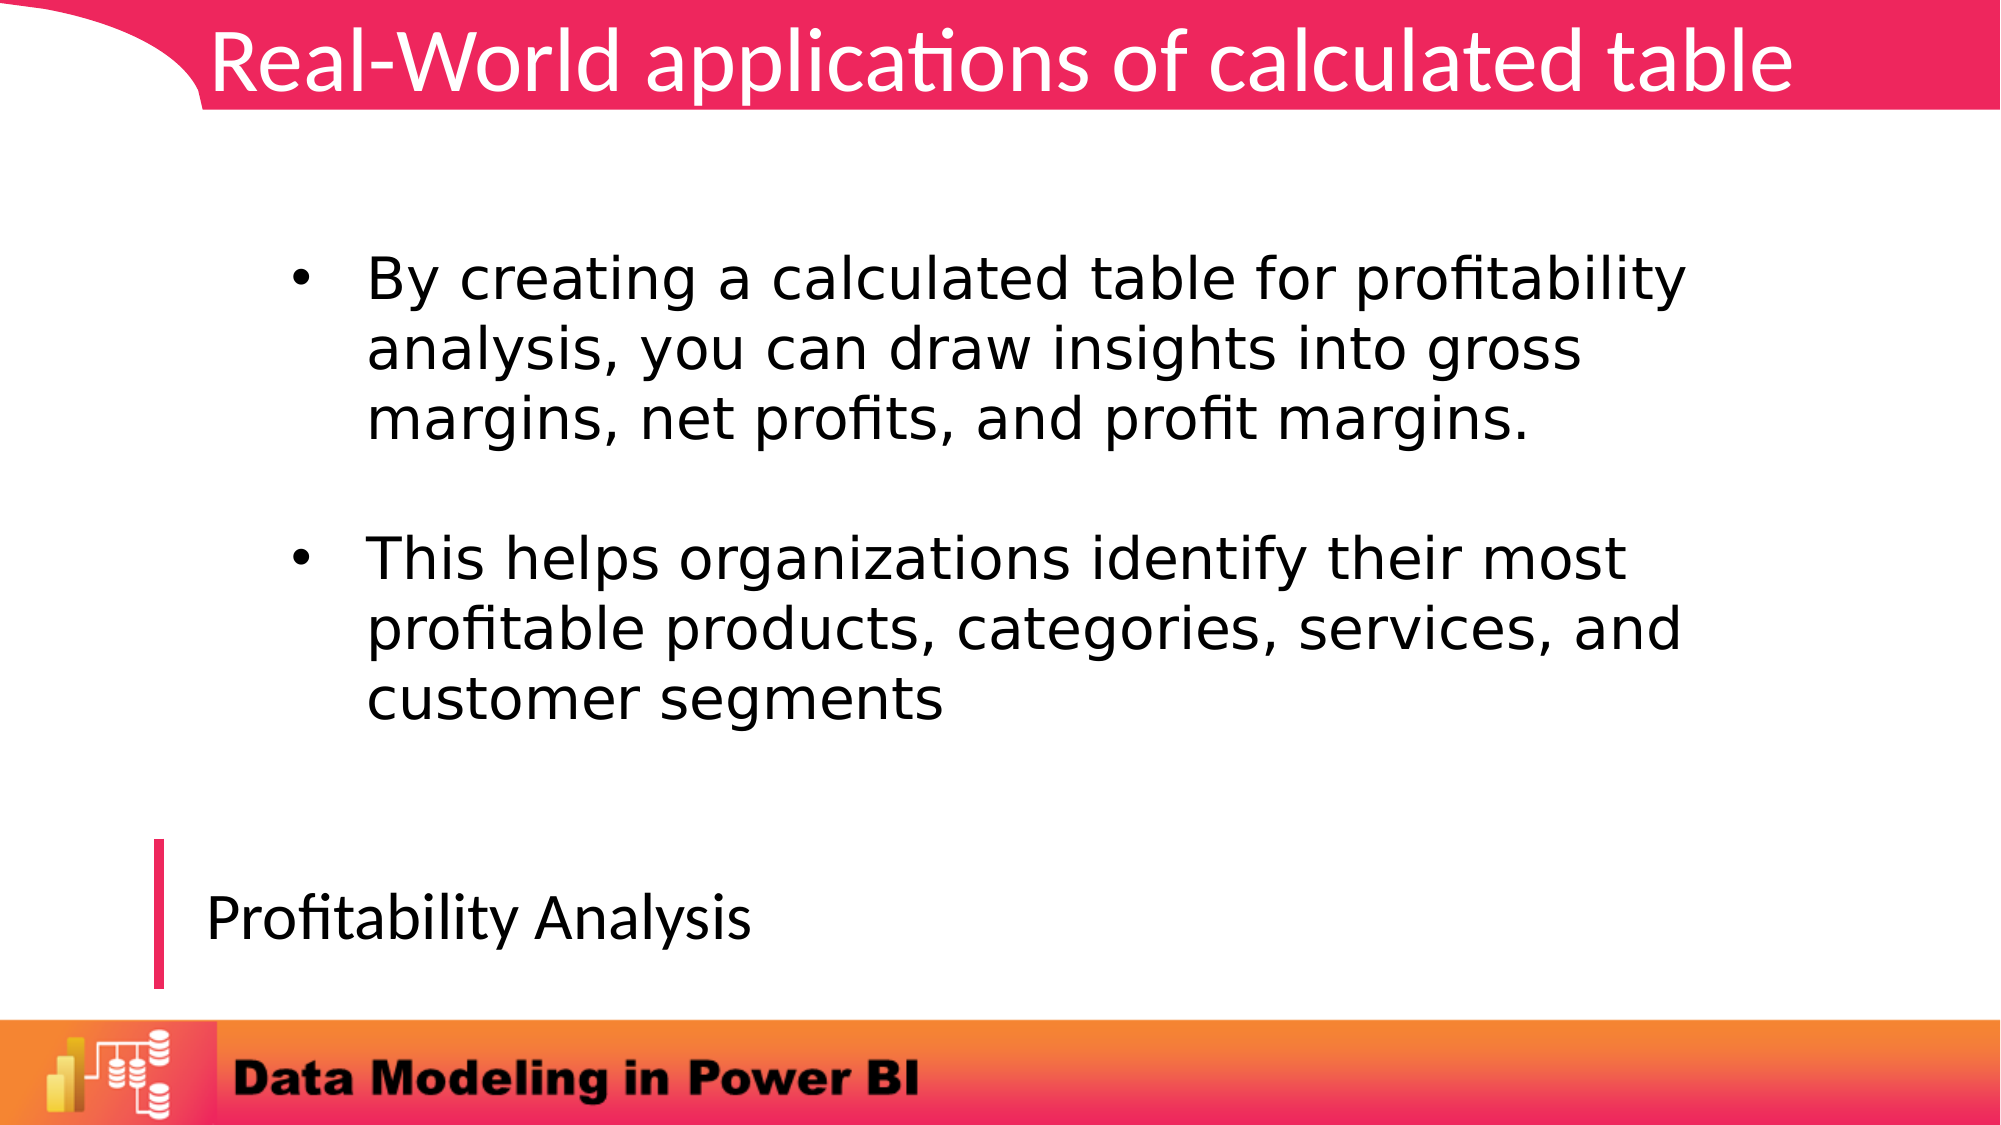

Real-World applications of calculated table
By creating a calculated table for profitability analysis, you can draw insights into gross margins, net profits, and profit margins.

This helps organizations identify their most profitable products, categories, services, and customer segments
Profitability Analysis